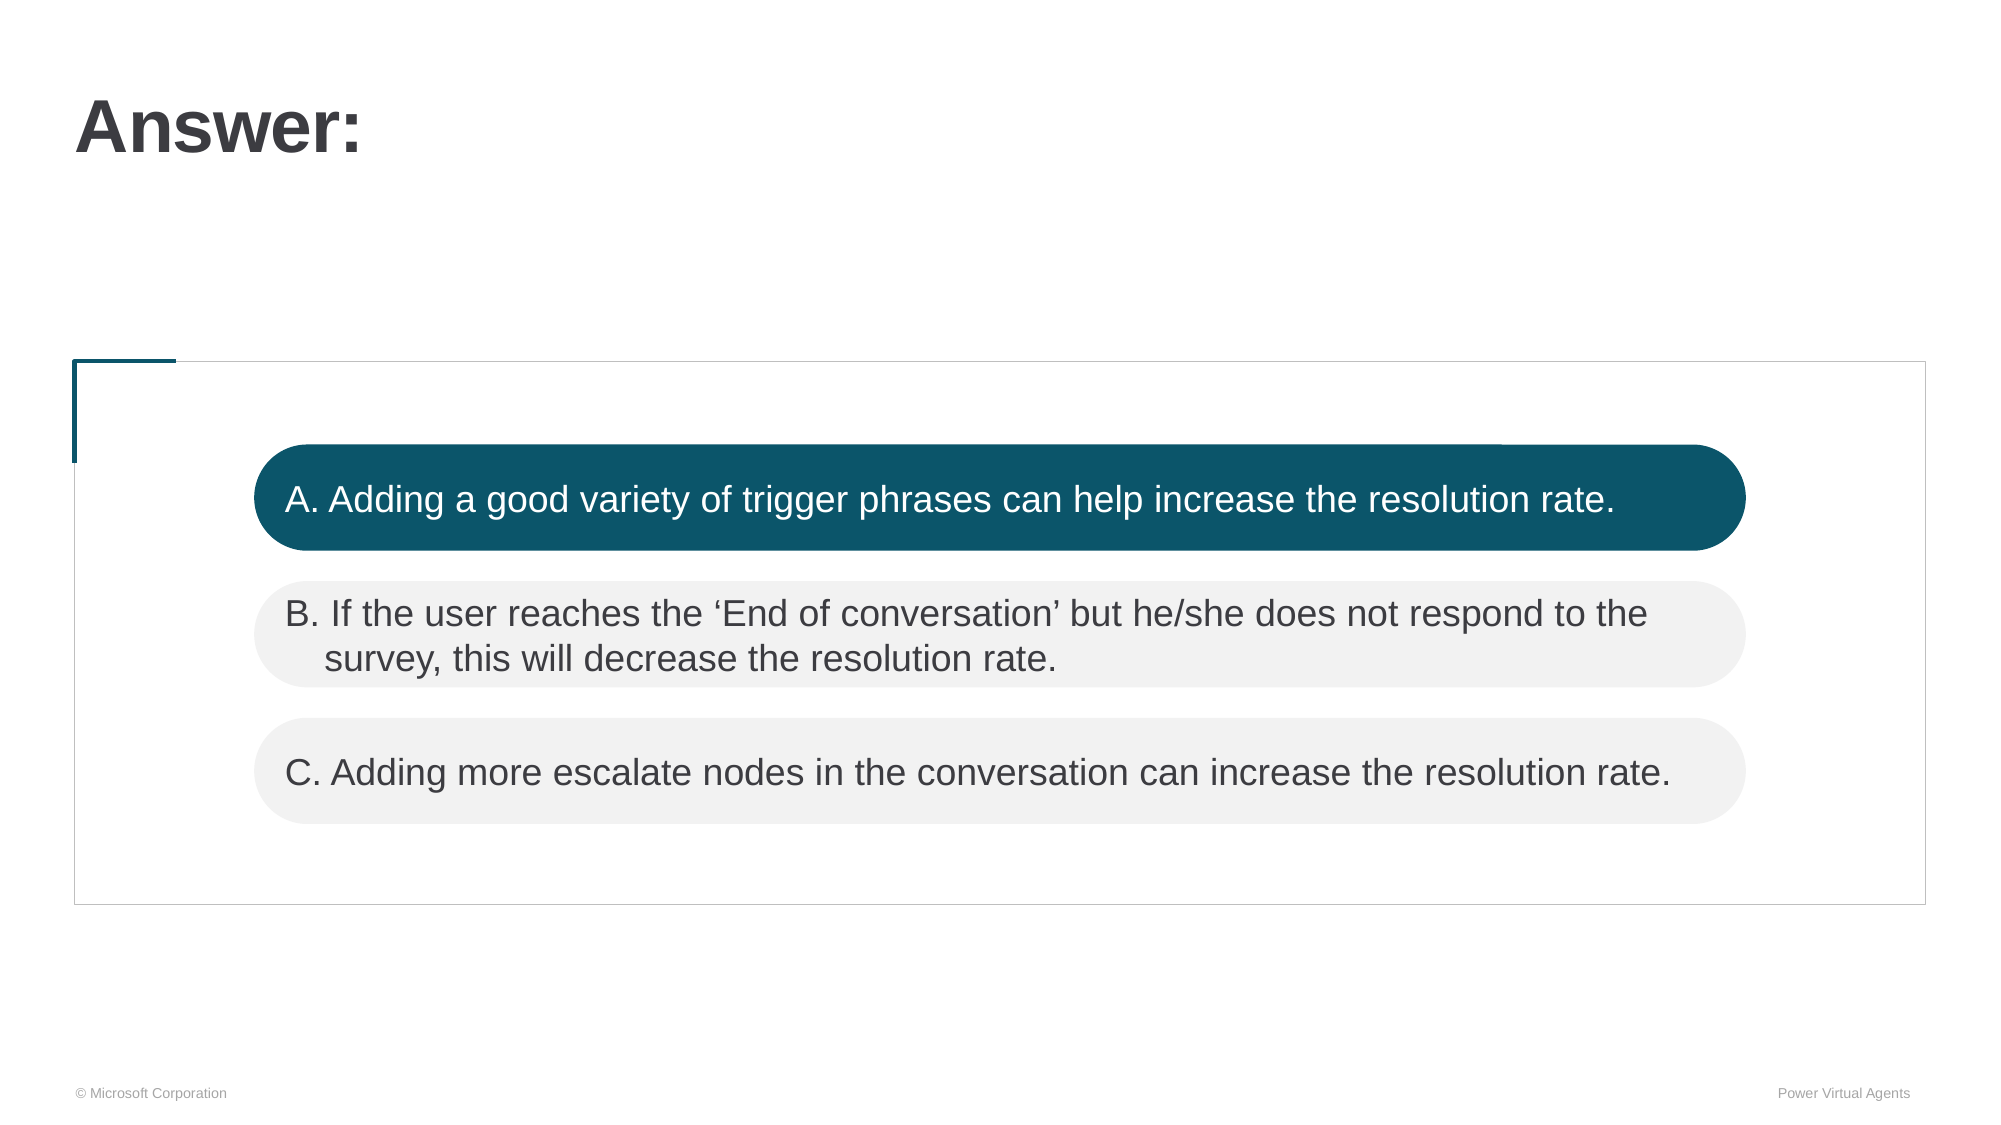

# Answer:

A. Adding a good variety of trigger phrases can help increase the resolution rate.
B. If the user reaches the ‘End of conversation’ but he/she does not respond to the survey, this will decrease the resolution rate.
C. Adding more escalate nodes in the conversation can increase the resolution rate.